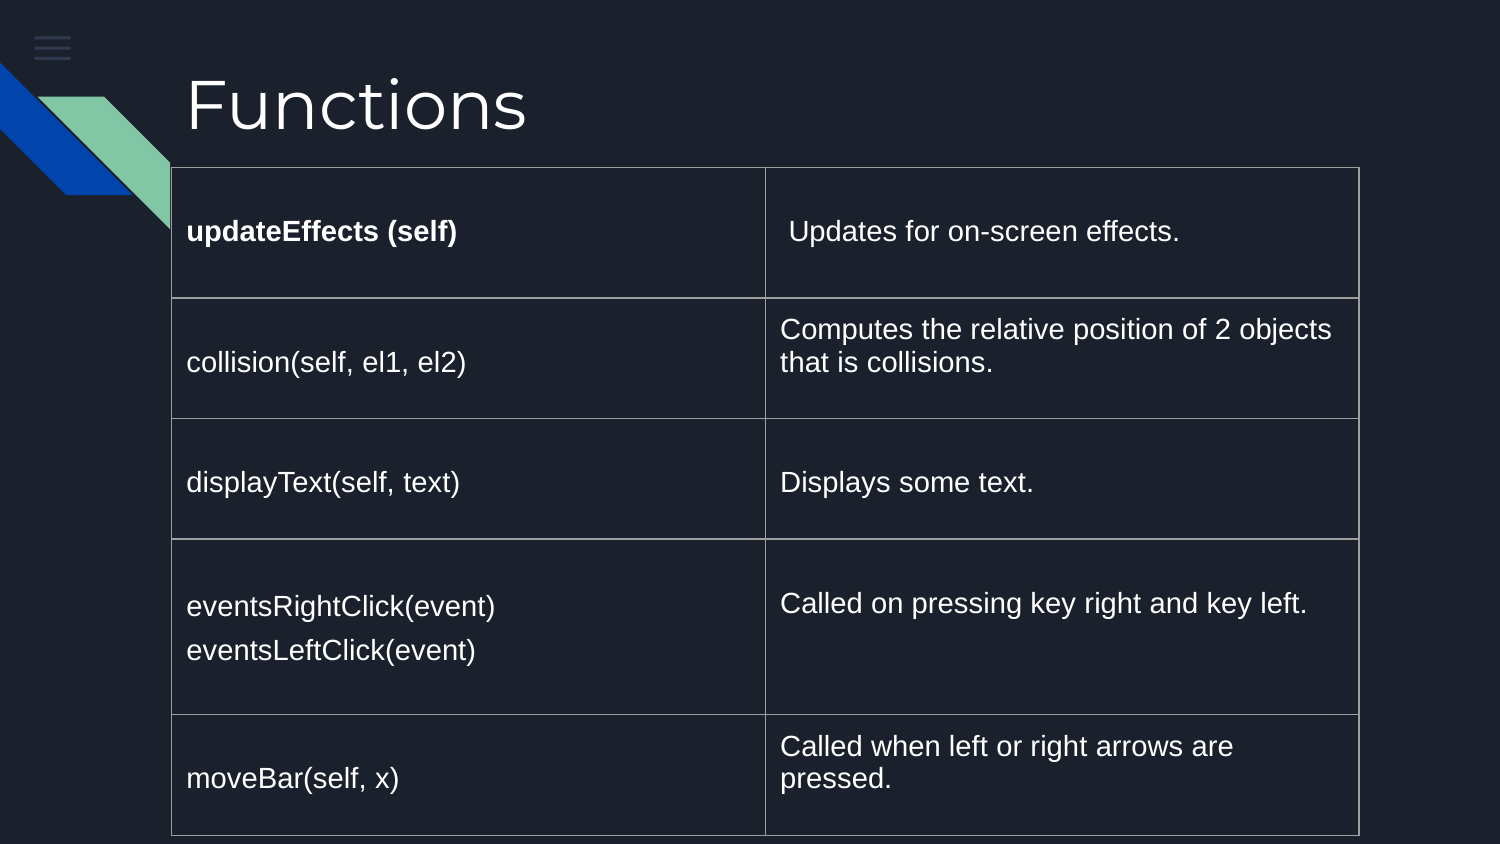

# Functions

| updateEffects (self) | Updates for on-screen effects. |
| --- | --- |
| collision(self, el1, el2) | Computes the relative position of 2 objects that is collisions. |
| displayText(self, text) | Displays some text. |
| eventsRightClick(event) eventsLeftClick(event) | Called on pressing key right and key left. |
| moveBar(self, x) | Called when left or right arrows are pressed. |